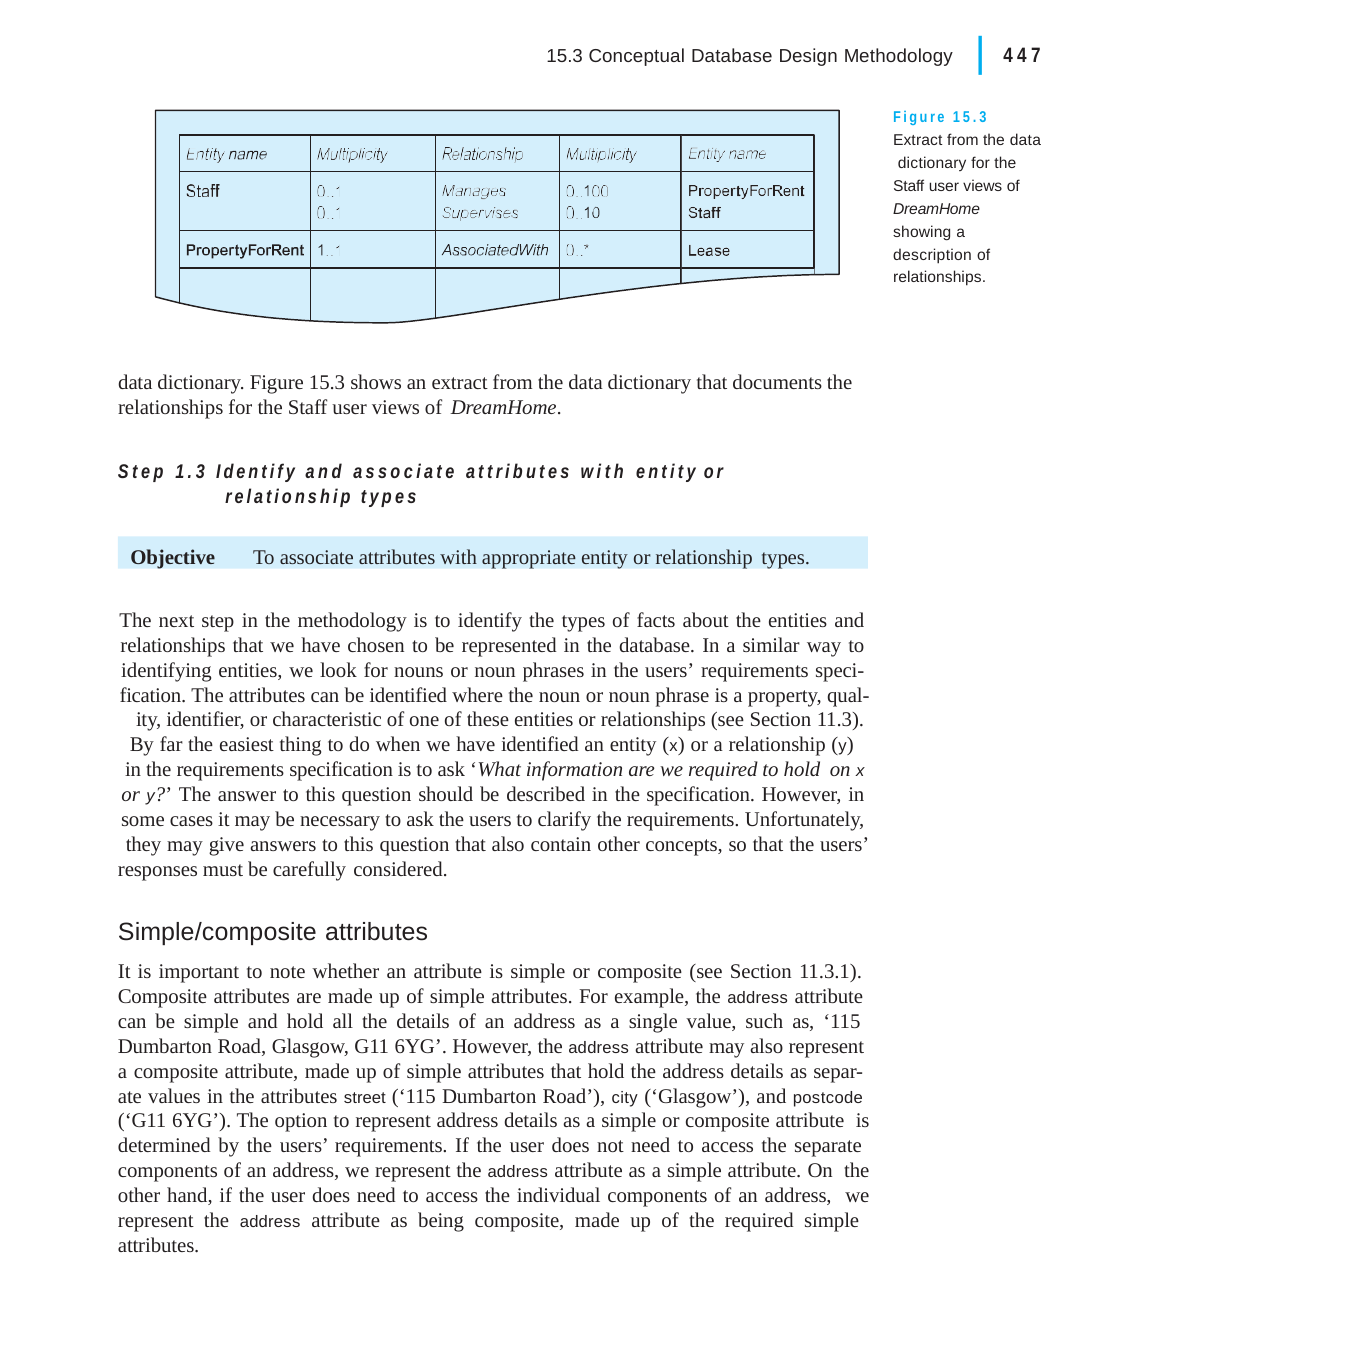

|
15.3 Conceptual Database Design Methodology	447
Figure 15.3  Extract from the data  dictionary for the  Staff user views of  DreamHome  showing a  description of  relationships.

data dictionary. Figure 15.3 shows an extract from the data dictionary that documents the  relationships for the Staff user views of DreamHome.

Step 1.3 Identify and associate attributes with entity or  relationship types
Objective	To associate attributes with appropriate entity or relationship types.
The next step in the methodology is to identify the types of facts about the entities and  relationships that we have chosen to be represented in the database. In a similar way to  identifying entities, we look for nouns or noun phrases in the users’ requirements speci-  fication. The attributes can be identified where the noun or noun phrase is a property, qual-  ity, identifier, or characteristic of one of these entities or relationships (see Section 11.3).  By far the easiest thing to do when we have identified an entity (x) or a relationship (y)    in the requirements specification is to ask ‘What information are we required to hold on x  or y?’ The answer to this question should be described in the specification. However, in  some cases it may be necessary to ask the users to clarify the requirements. Unfortunately,  they may give answers to this question that also contain other concepts, so that the users’
responses must be carefully considered.

Simple/composite attributes
It is important to note whether an attribute is simple or composite (see Section 11.3.1).  Composite attributes are made up of simple attributes. For example, the address attribute  can be simple and hold all the details of an address as a single value, such as, ‘115  Dumbarton Road, Glasgow, G11 6YG’. However, the address attribute may also represent  a composite attribute, made up of simple attributes that hold the address details as separ-  ate values in the attributes street (‘115 Dumbarton Road’), city (‘Glasgow’), and postcode  (‘G11 6YG’). The option to represent address details as a simple or composite attribute  is determined by the users’ requirements. If the user does not need to access the separate  components of an address, we represent the address attribute as a simple attribute. On  the other hand, if the user does need to access the individual components of an address,  we represent the address attribute as being composite, made up of the required simple  attributes.